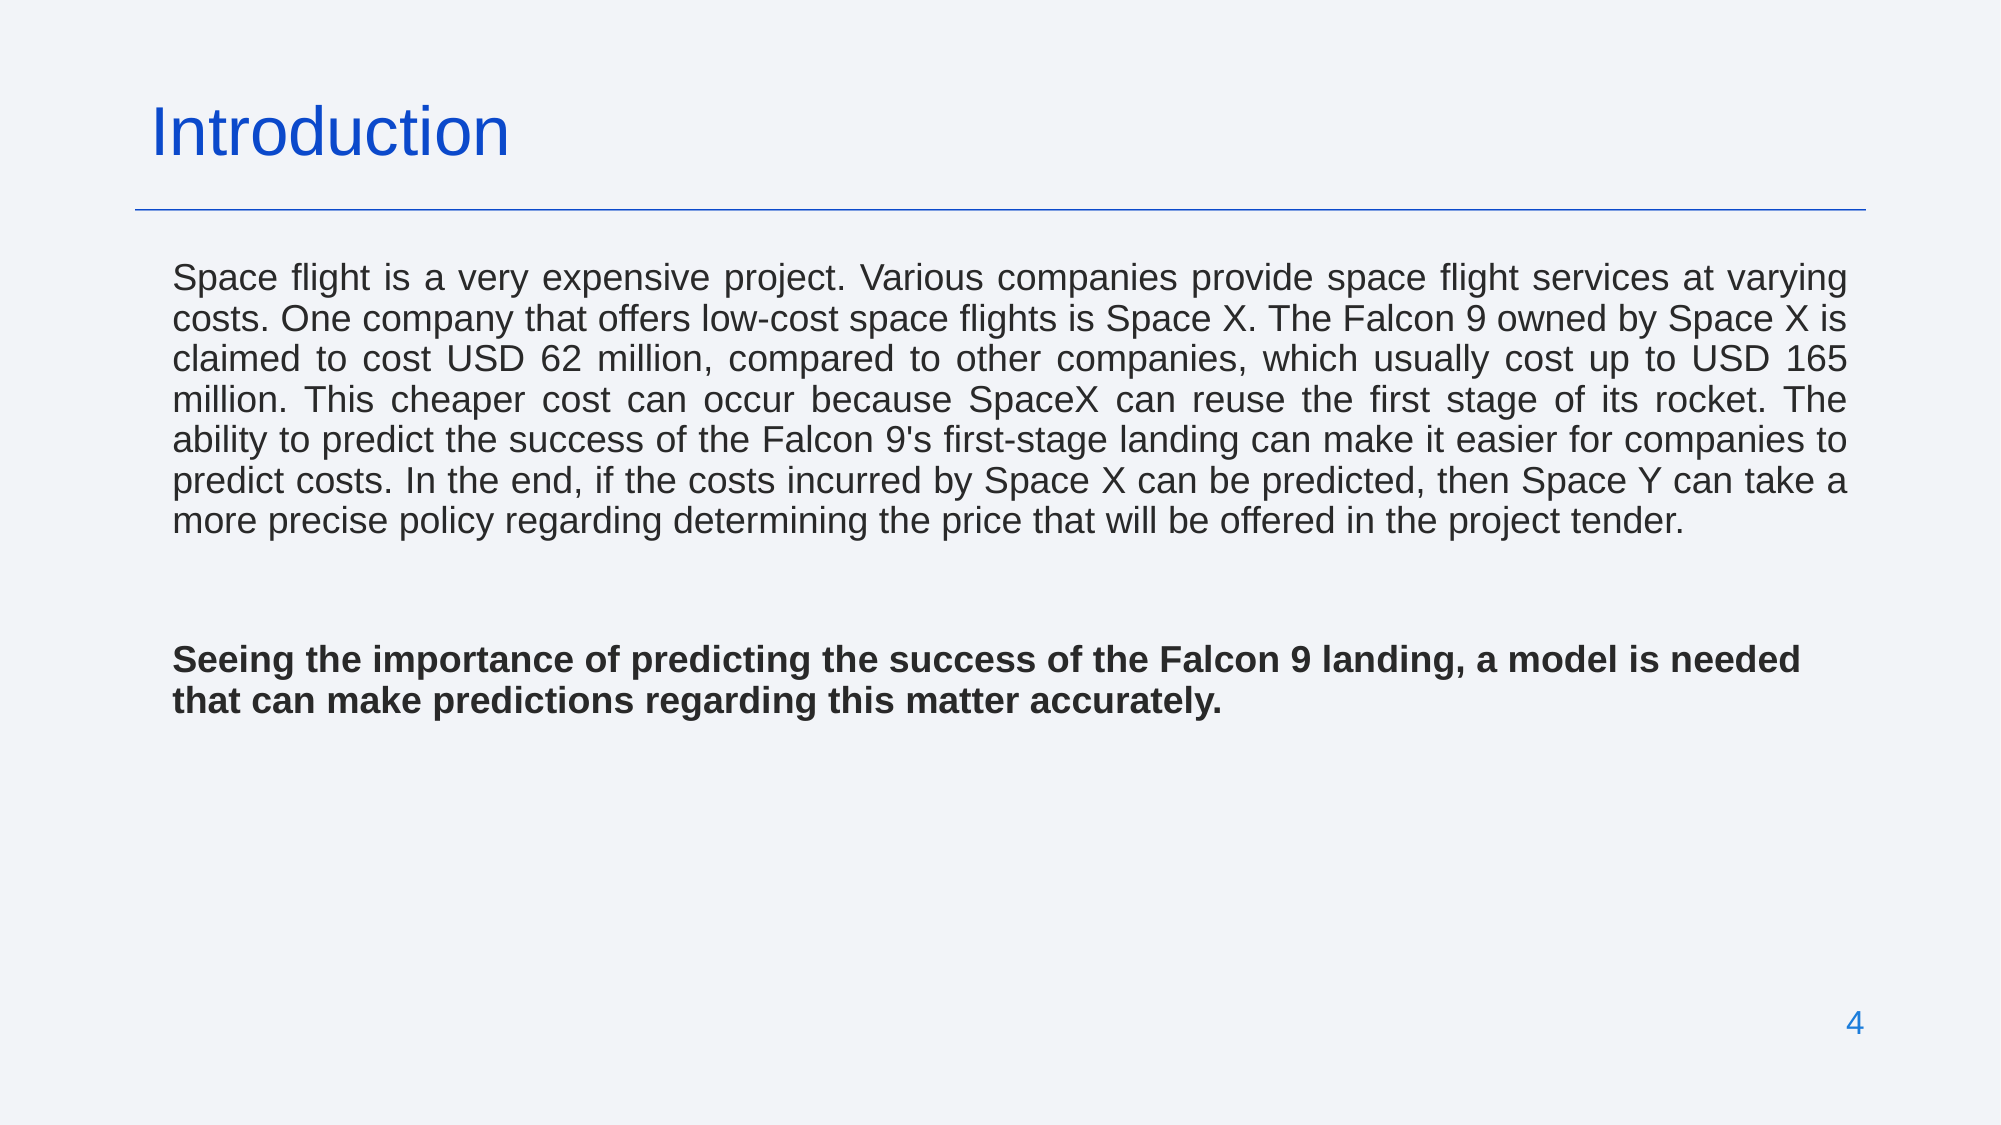

Introduction
Space flight is a very expensive project. Various companies provide space flight services at varying costs. One company that offers low-cost space flights is Space X. The Falcon 9 owned by Space X is claimed to cost USD 62 million, compared to other companies, which usually cost up to USD 165 million. This cheaper cost can occur because SpaceX can reuse the first stage of its rocket. The ability to predict the success of the Falcon 9's first-stage landing can make it easier for companies to predict costs. In the end, if the costs incurred by Space X can be predicted, then Space Y can take a more precise policy regarding determining the price that will be offered in the project tender.

Seeing the importance of predicting the success of the Falcon 9 landing, a model is needed that can make predictions regarding this matter accurately.
4